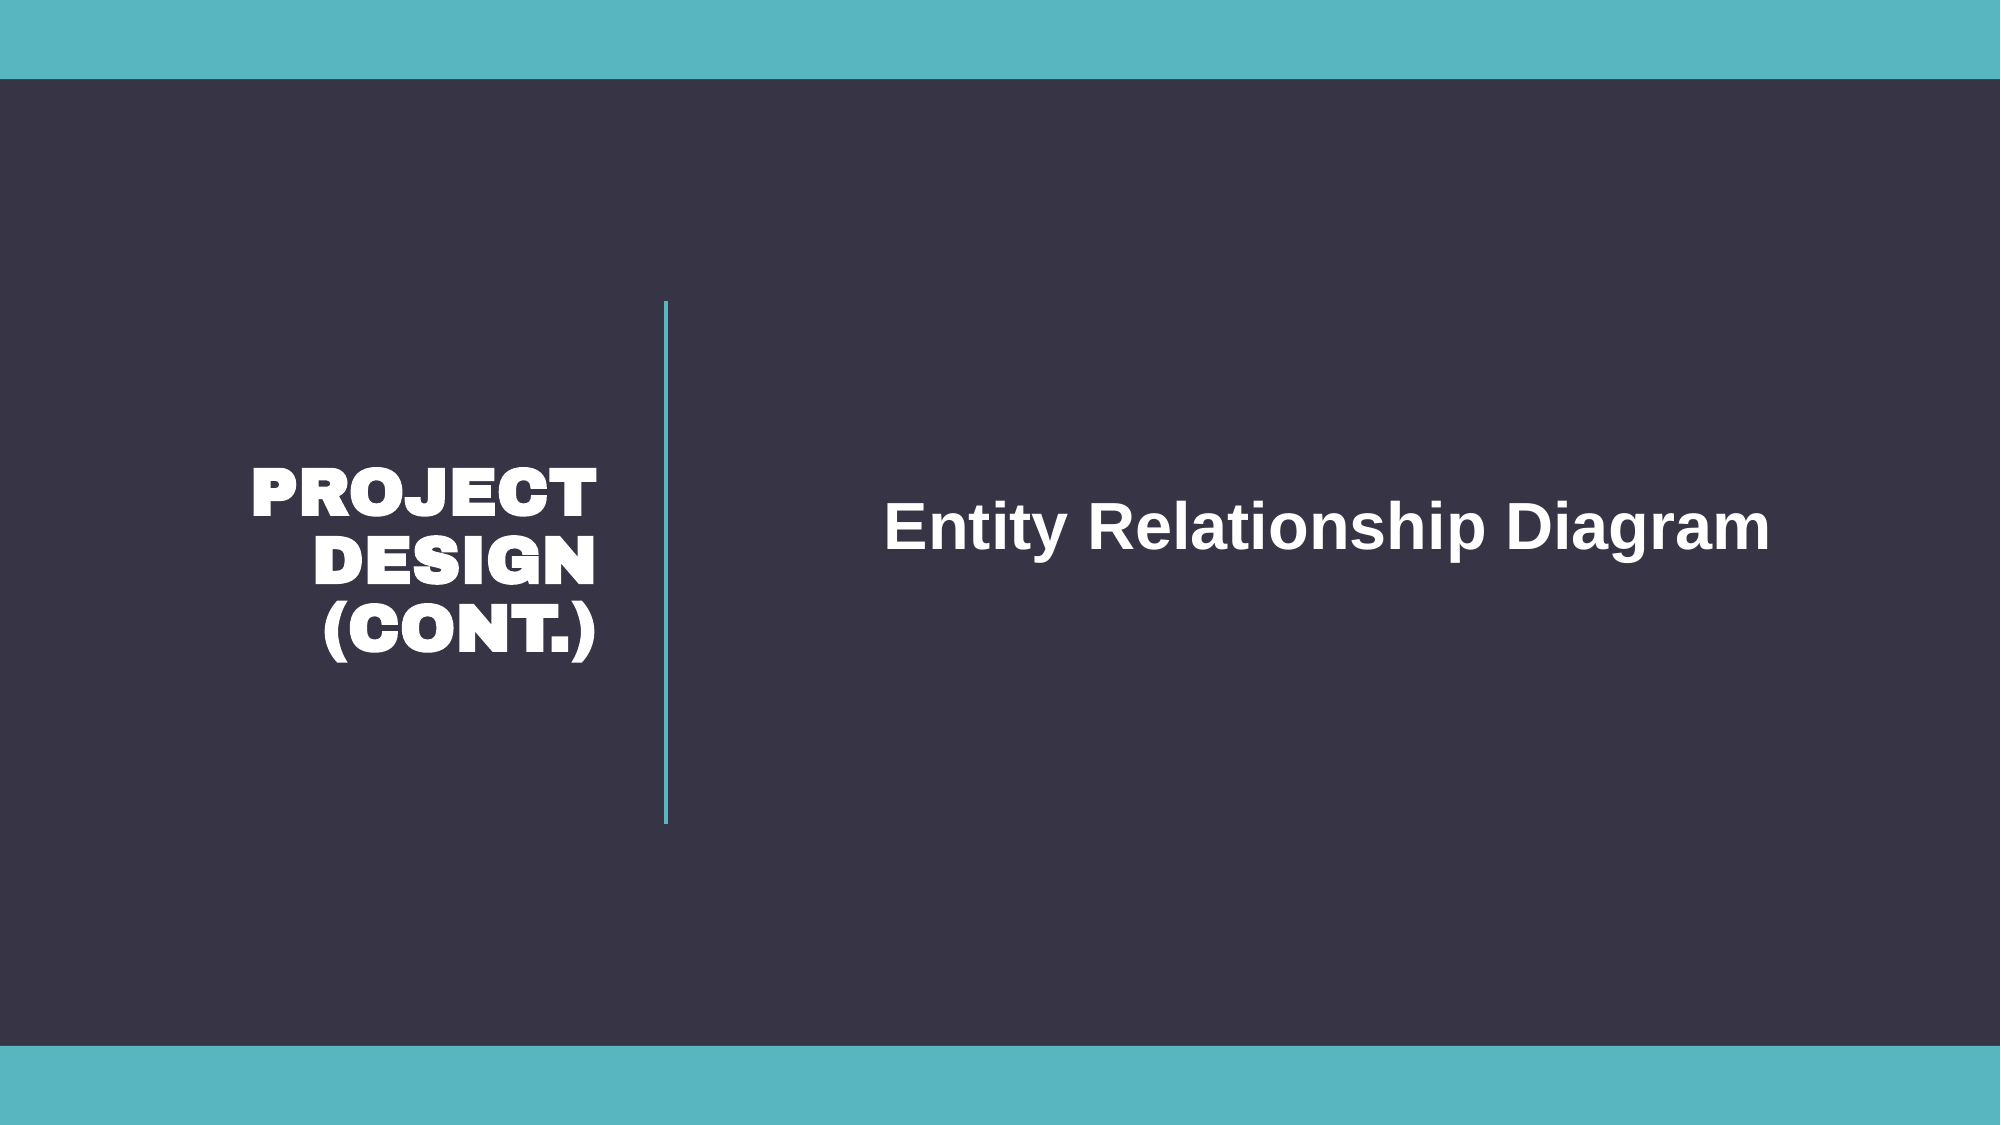

Entity Relationship Diagram

# Project Design (Cont.)